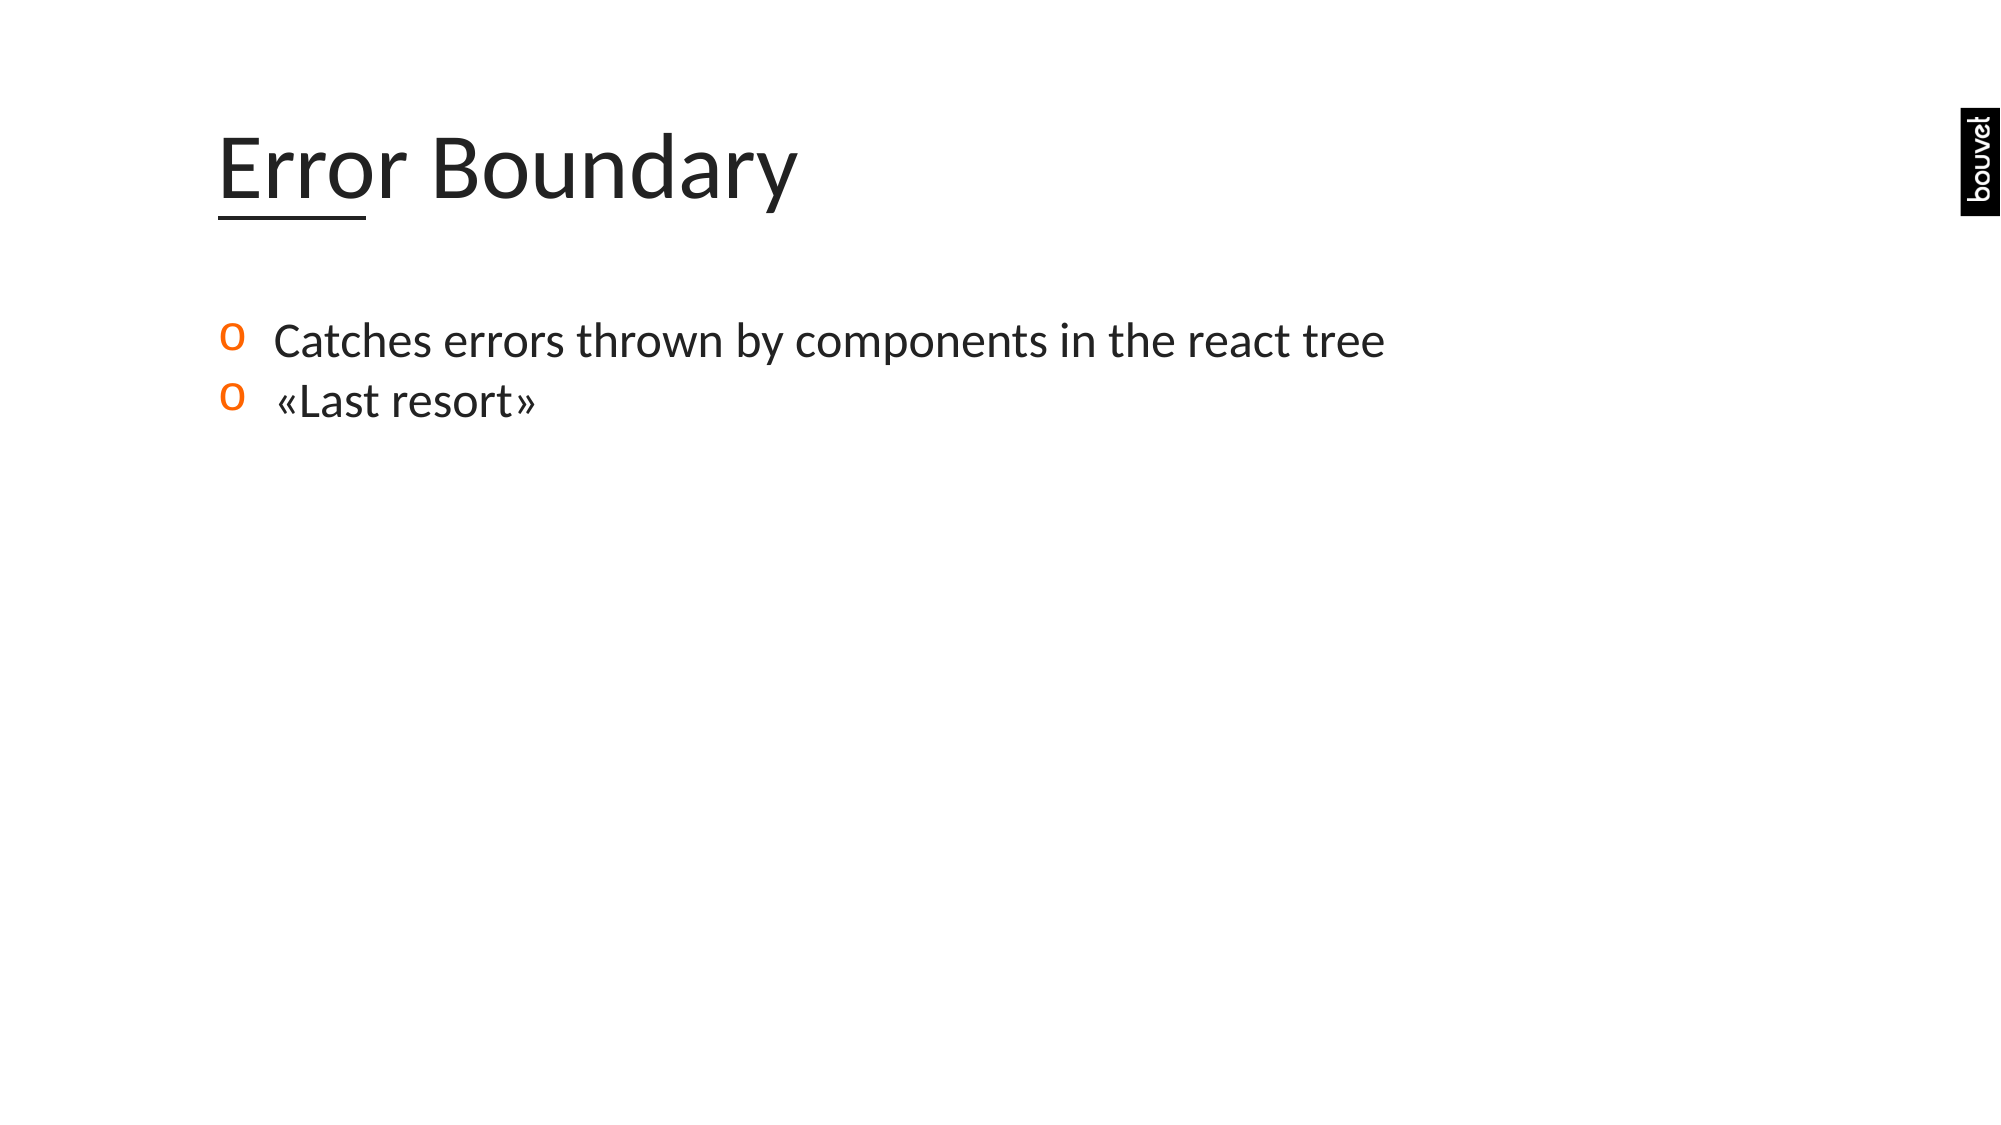

# Error Boundary
Catches errors thrown by components in the react tree
«Last resort»